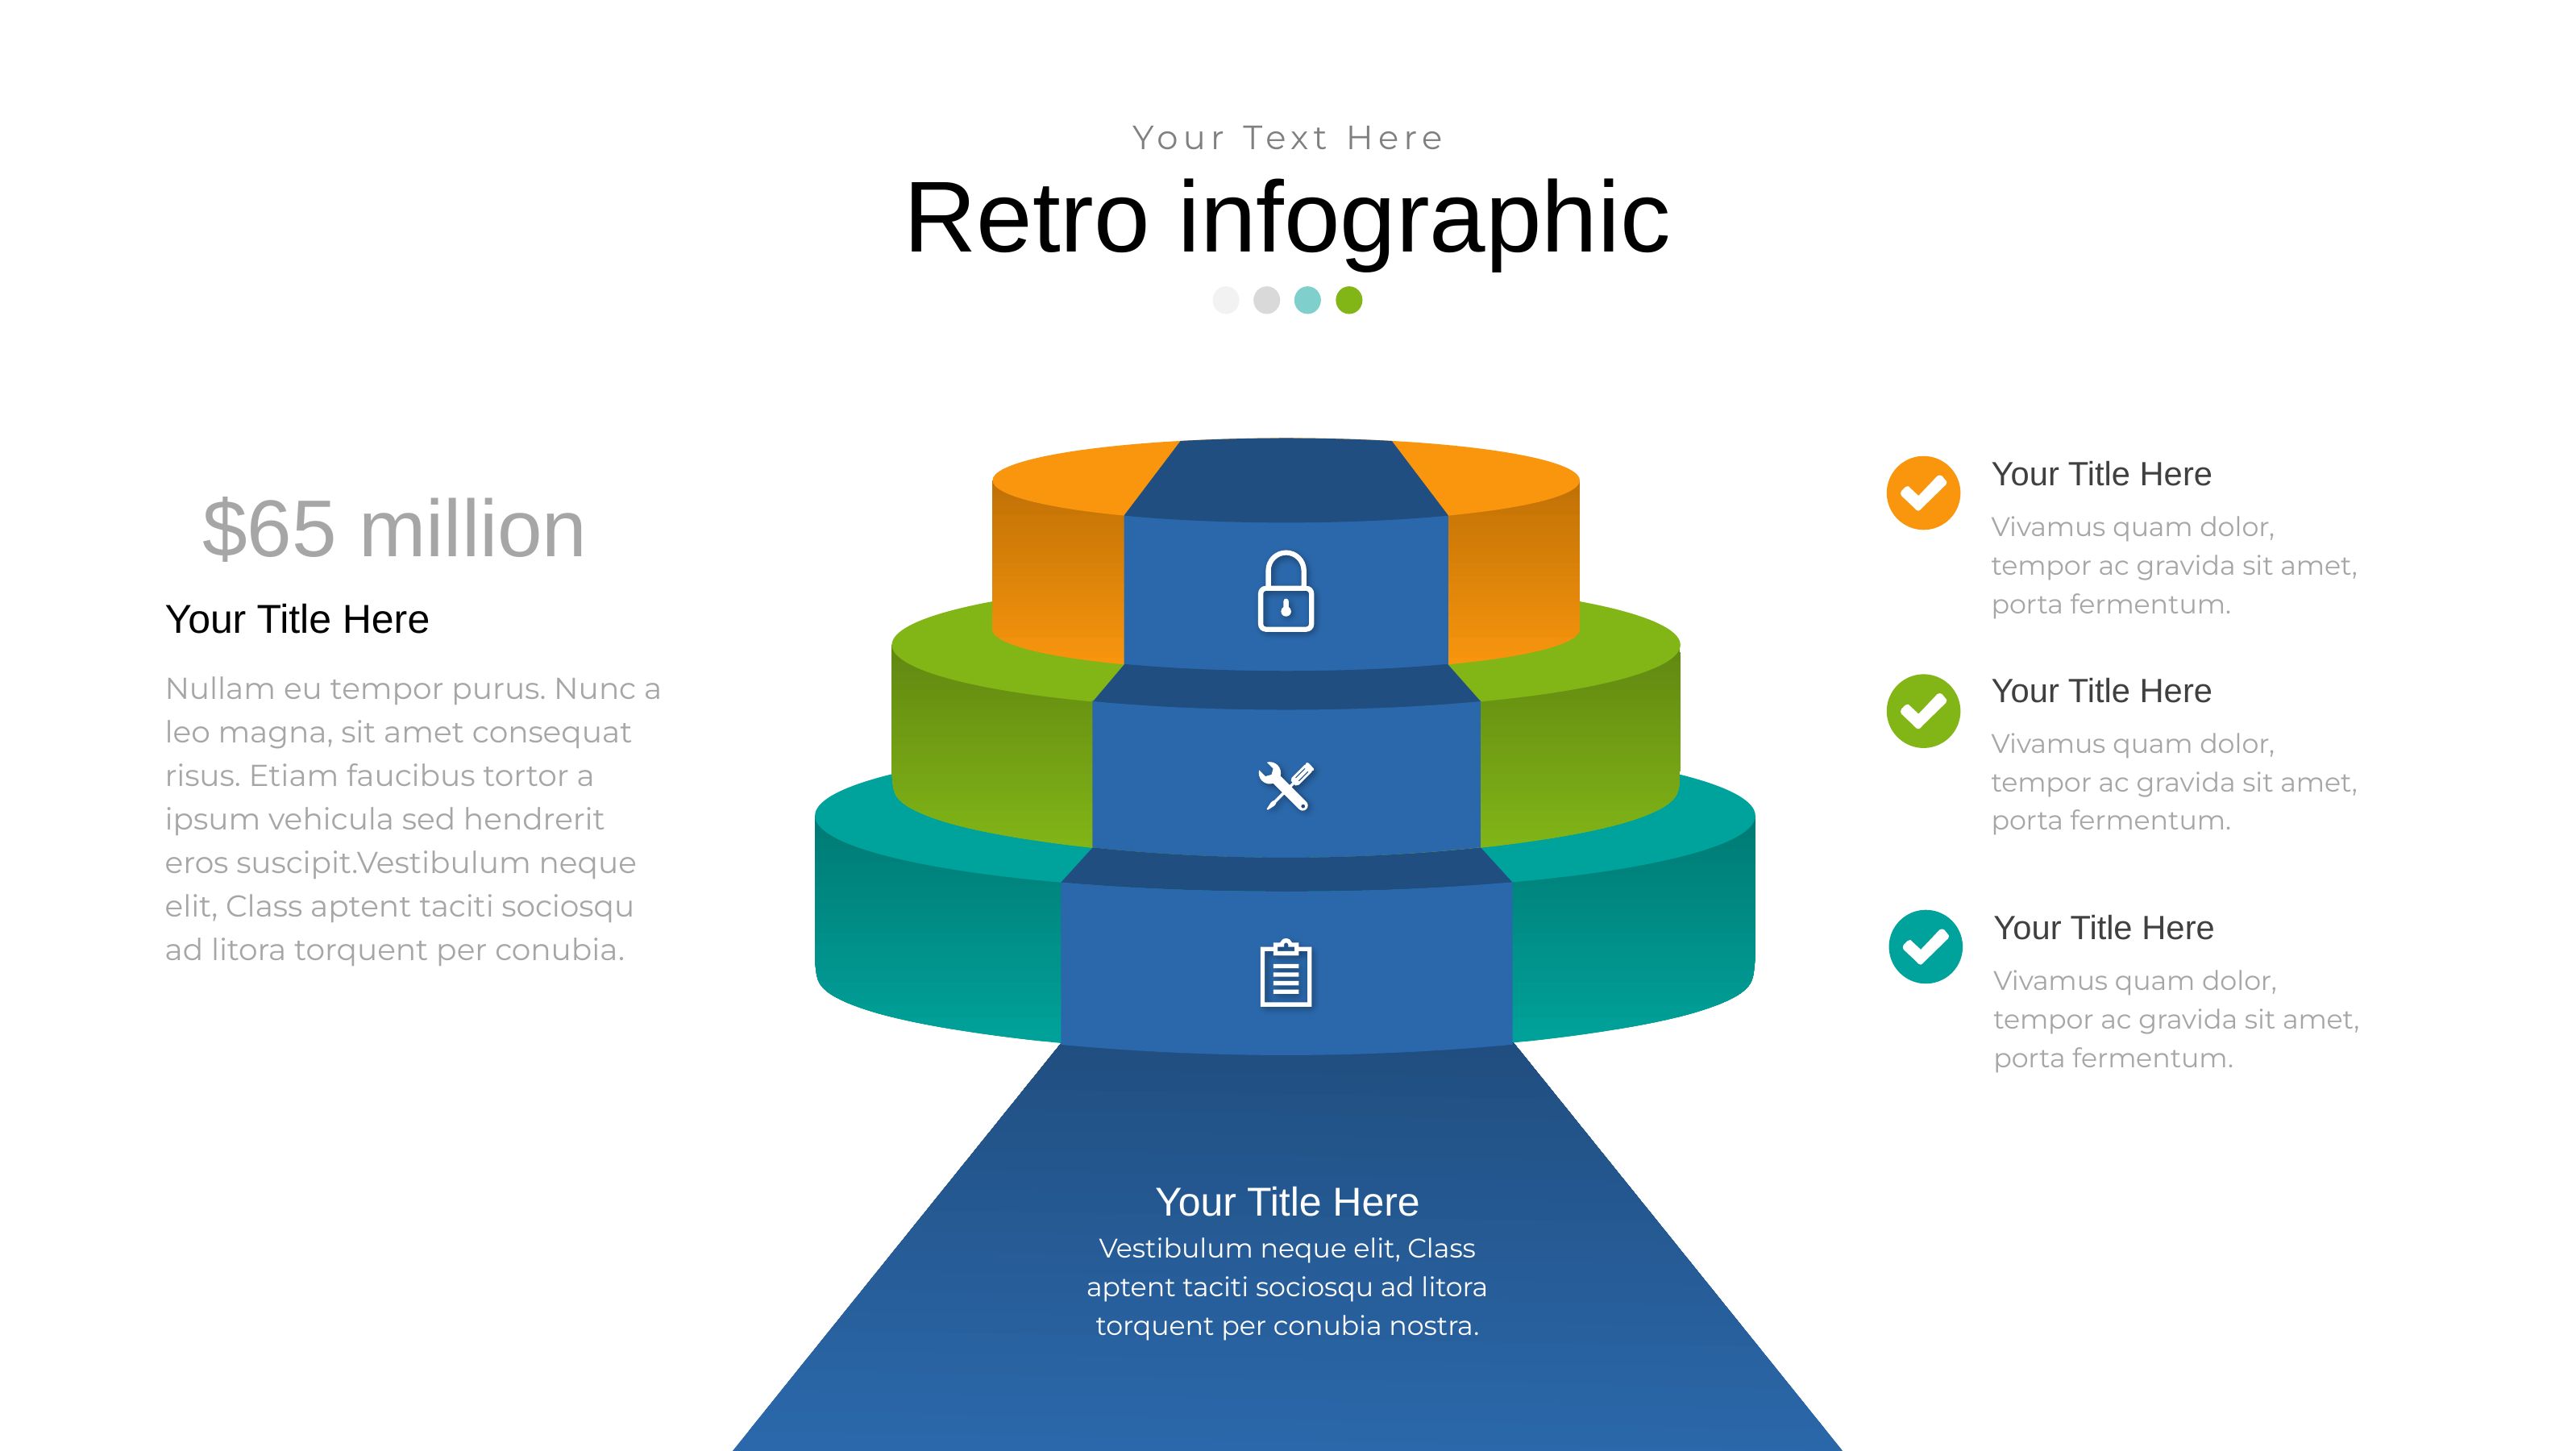

Your Text Here

Retro infographic

Your Title Here
Vestibulum neque elit, Class aptent taciti sociosqu ad litora torquent per conubia nostra.
Your Title Here

$65 million
Vivamus quam dolor, tempor ac gravida sit amet, porta fermentum.
Your Title Here
Your Title Here
Nullam eu tempor purus. Nunc a leo magna, sit amet consequat risus. Etiam faucibus tortor a ipsum vehicula sed hendrerit eros suscipit.Vestibulum neque elit, Class aptent taciti sociosqu ad litora torquent per conubia.

Vivamus quam dolor, tempor ac gravida sit amet, porta fermentum.
Your Title Here

Vivamus quam dolor, tempor ac gravida sit amet, porta fermentum.